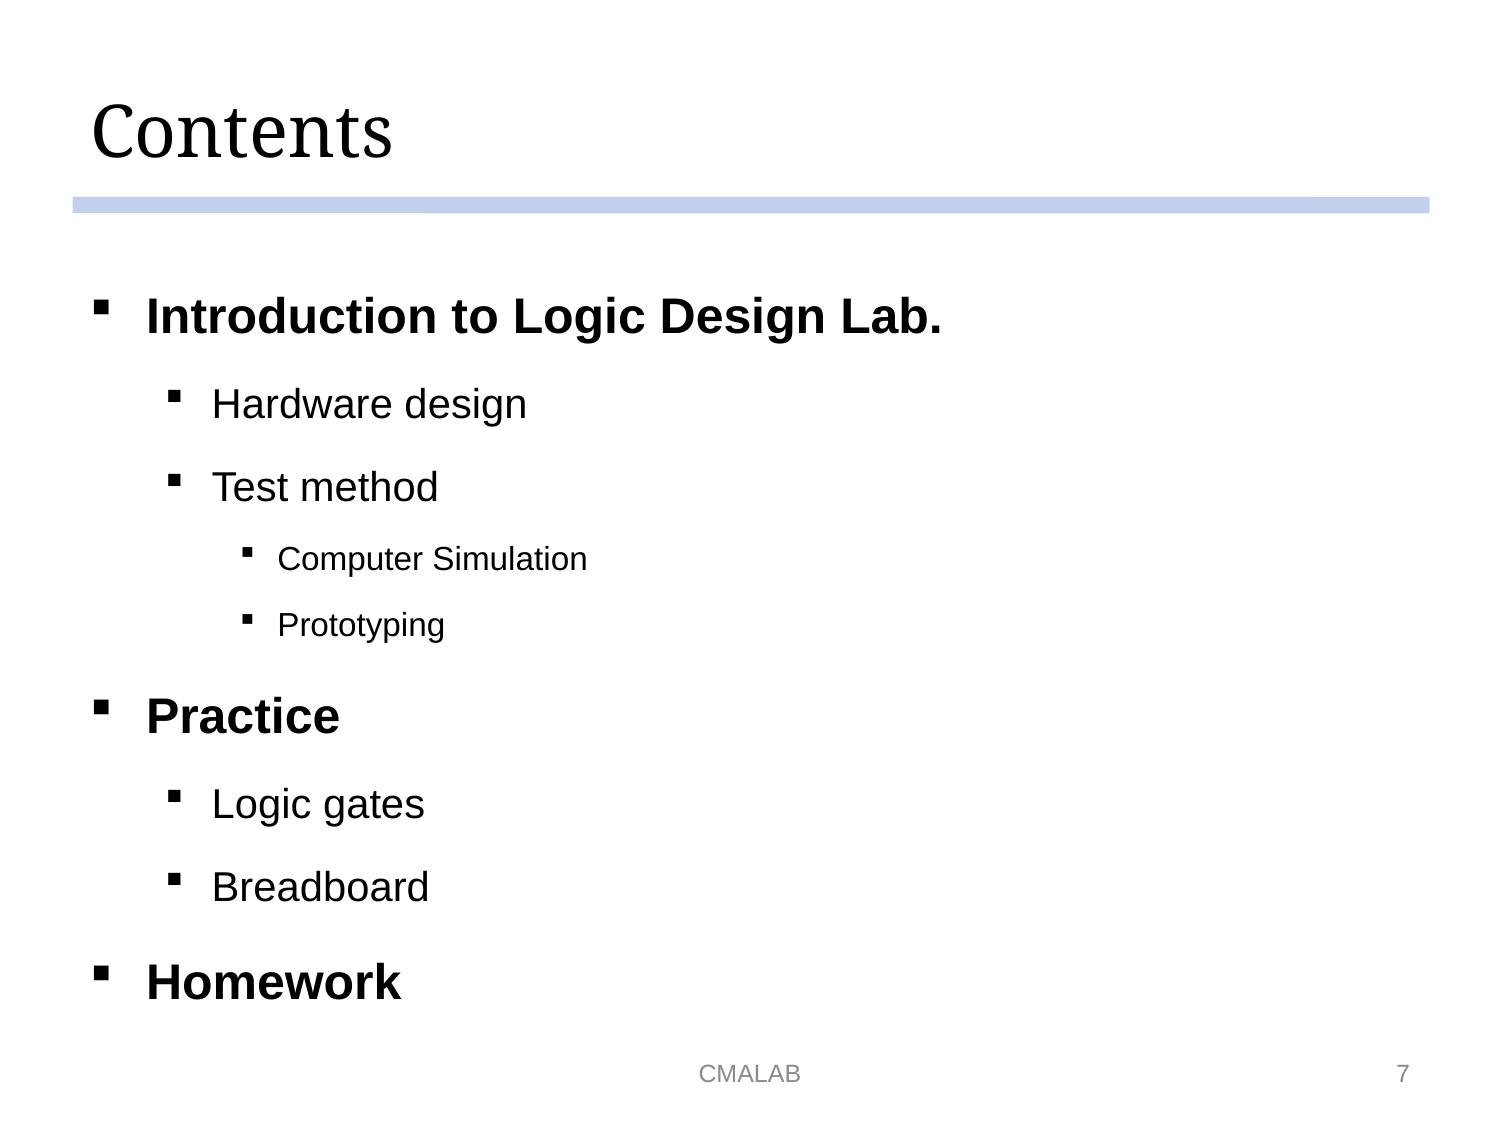

# Contents
Introduction to Logic Design Lab.
Hardware design
Test method
Computer Simulation
Prototyping
Practice
Logic gates
Breadboard
Homework
CMALAB
7